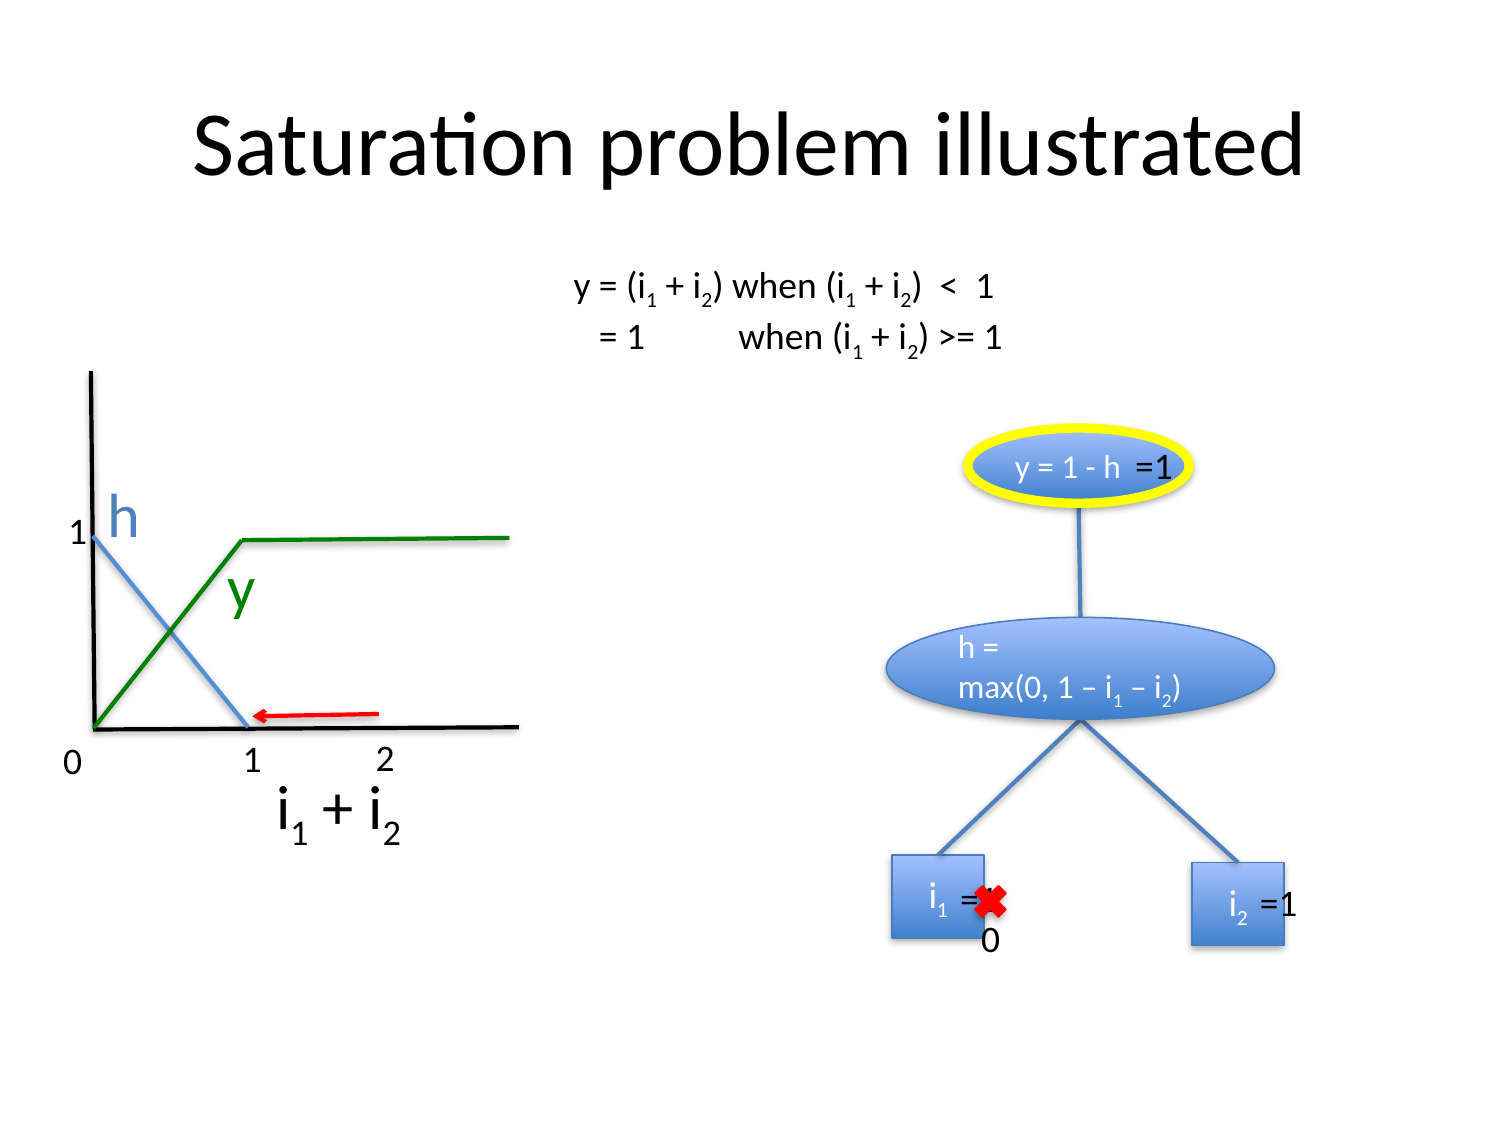

# Saturation problem illustrated
y = (i1 + i2) when (i1 + i2)  <  1
   = 1           when (i1 + i2) >= 1
y = 1 - h
h =
max(0, 1 – i1 – i2)
i1
i2
=1
h
1
y
2
1
0
i1 + i2
=1
=1

0